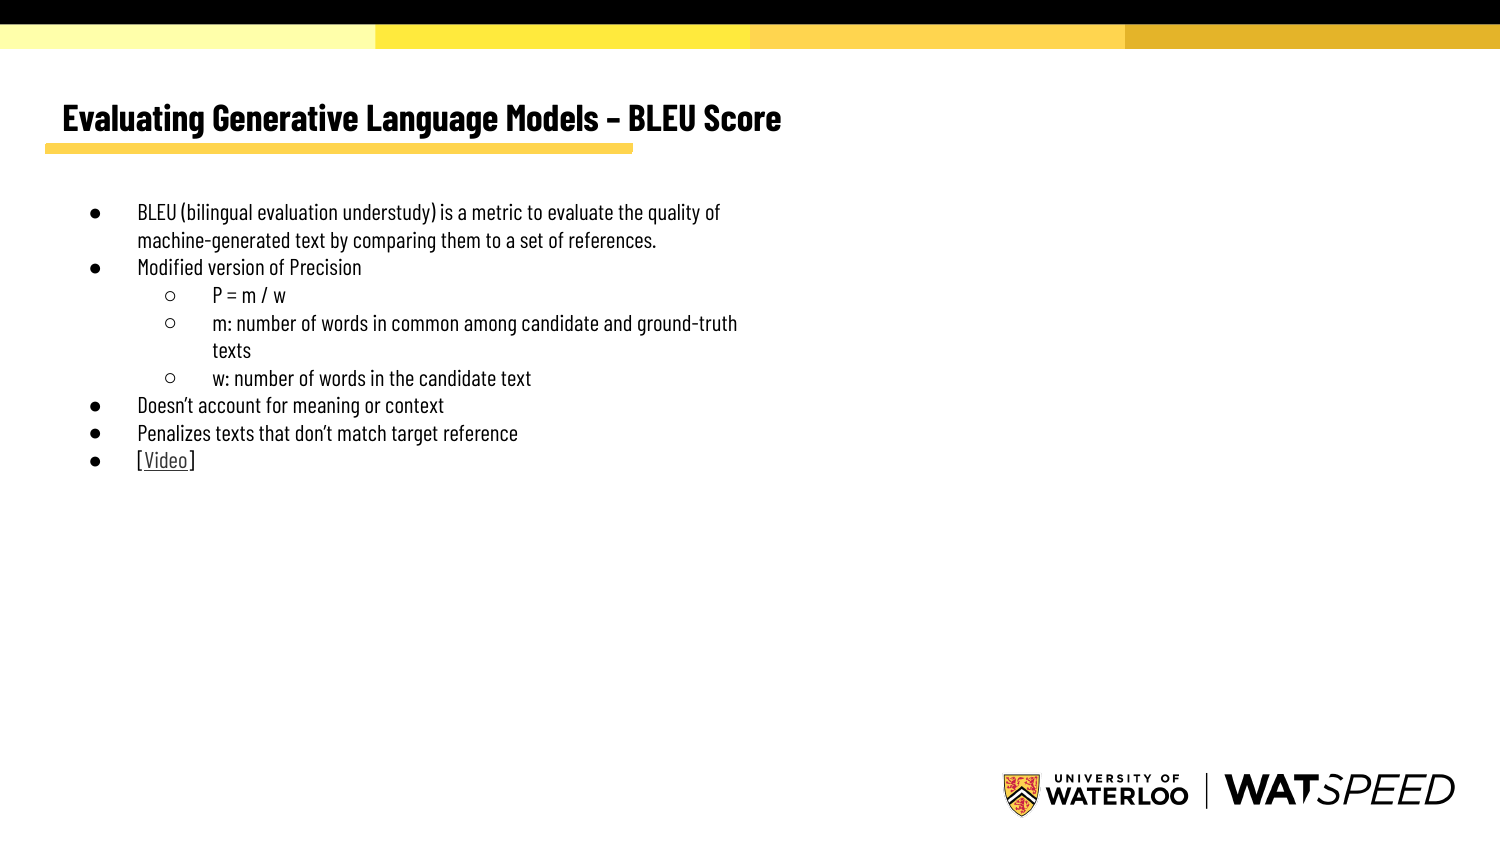

# Evaluating Generative Language Models – BLEU Score
BLEU (bilingual evaluation understudy) is a metric to evaluate the quality of machine-generated text by comparing them to a set of references.
Modified version of Precision
P = m / w
m: number of words in common among candidate and ground-truth texts
w: number of words in the candidate text
Doesn’t account for meaning or context
Penalizes texts that don’t match target reference
[Video]